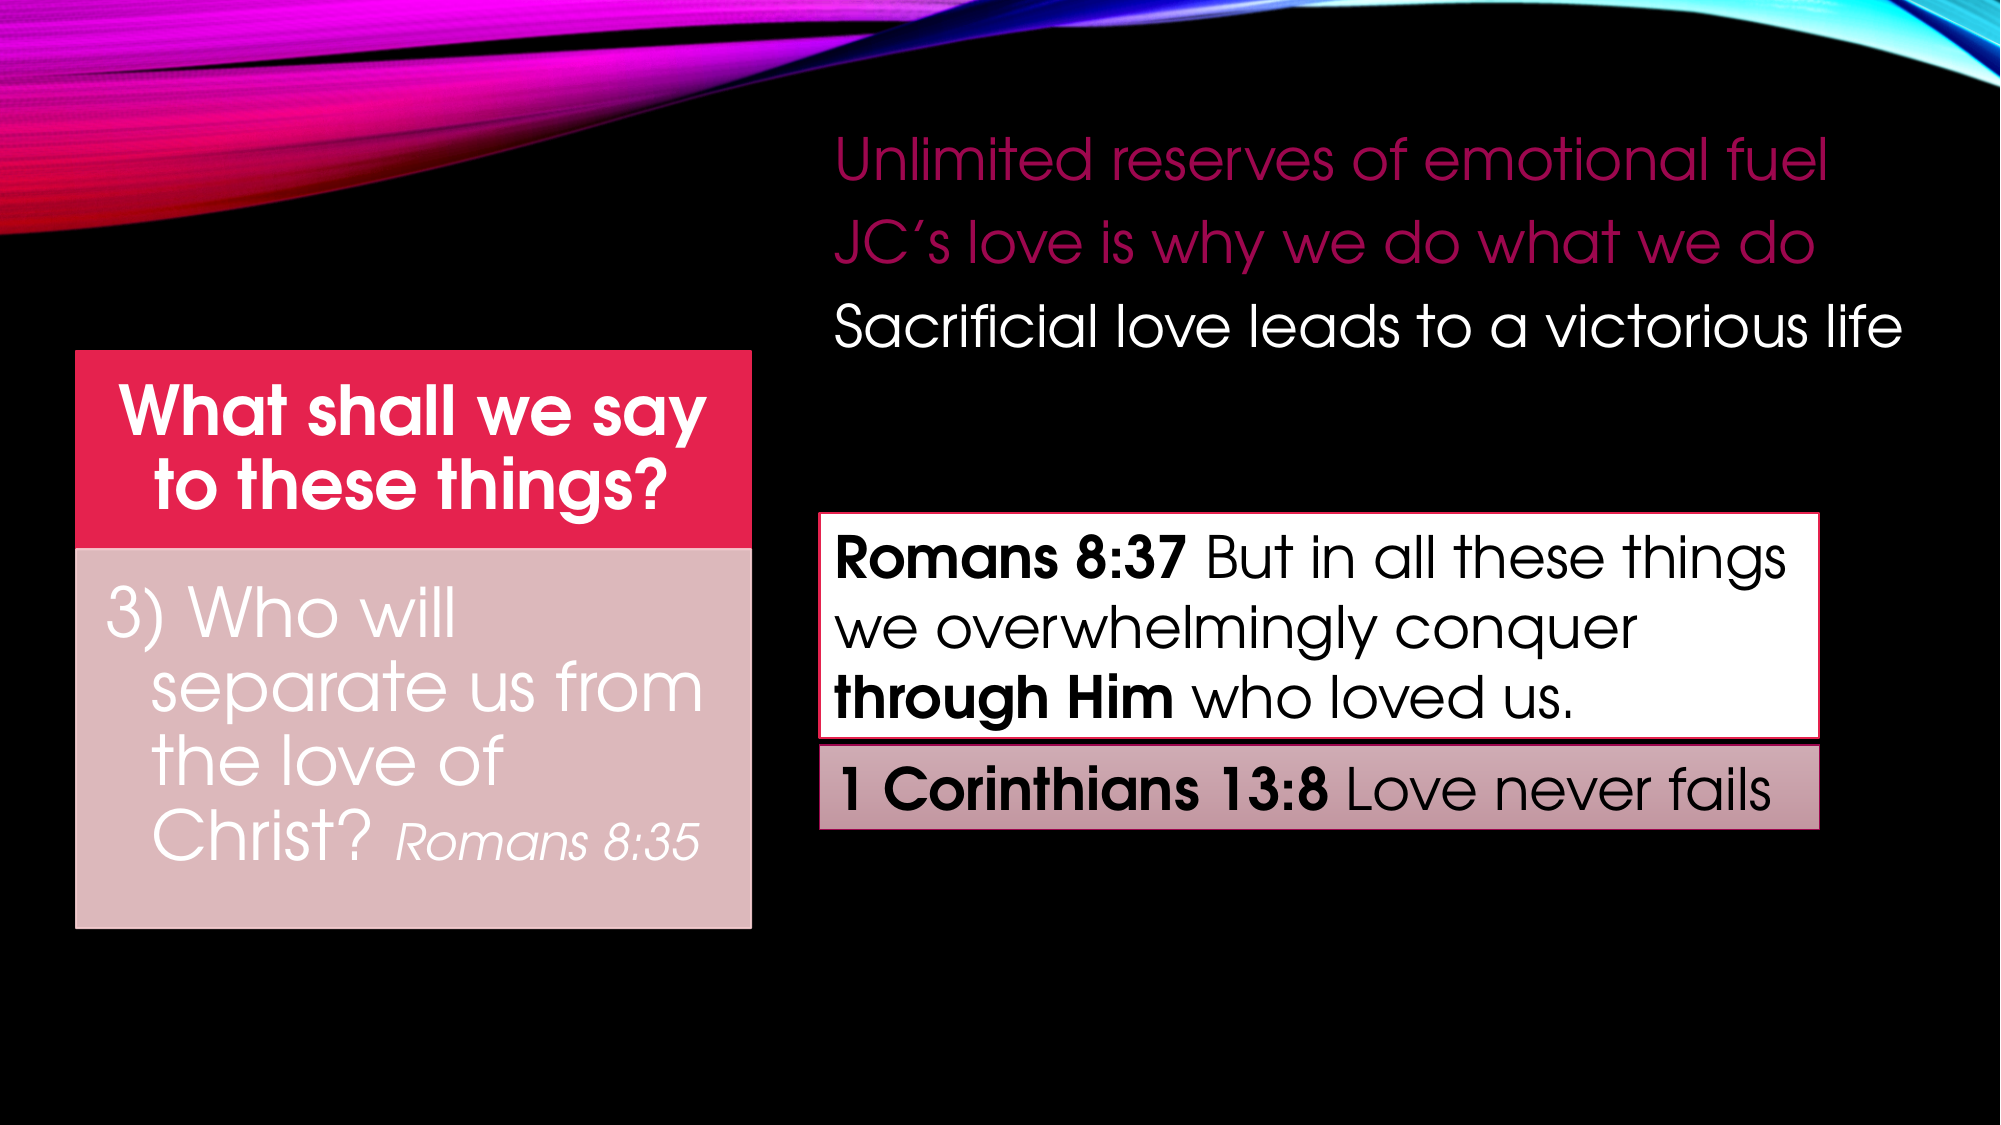

Unlimited reserves of emotional fuel
JC’s love is why we do what we do
Sacrificial love leads to a victorious life
What shall we say to these things?
3) Who will separate us from the love of Christ? Romans 8:35
Romans 8:37 But in all these things we overwhelmingly conquer through Him who loved us.
1 Corinthians 13:8 Love never fails